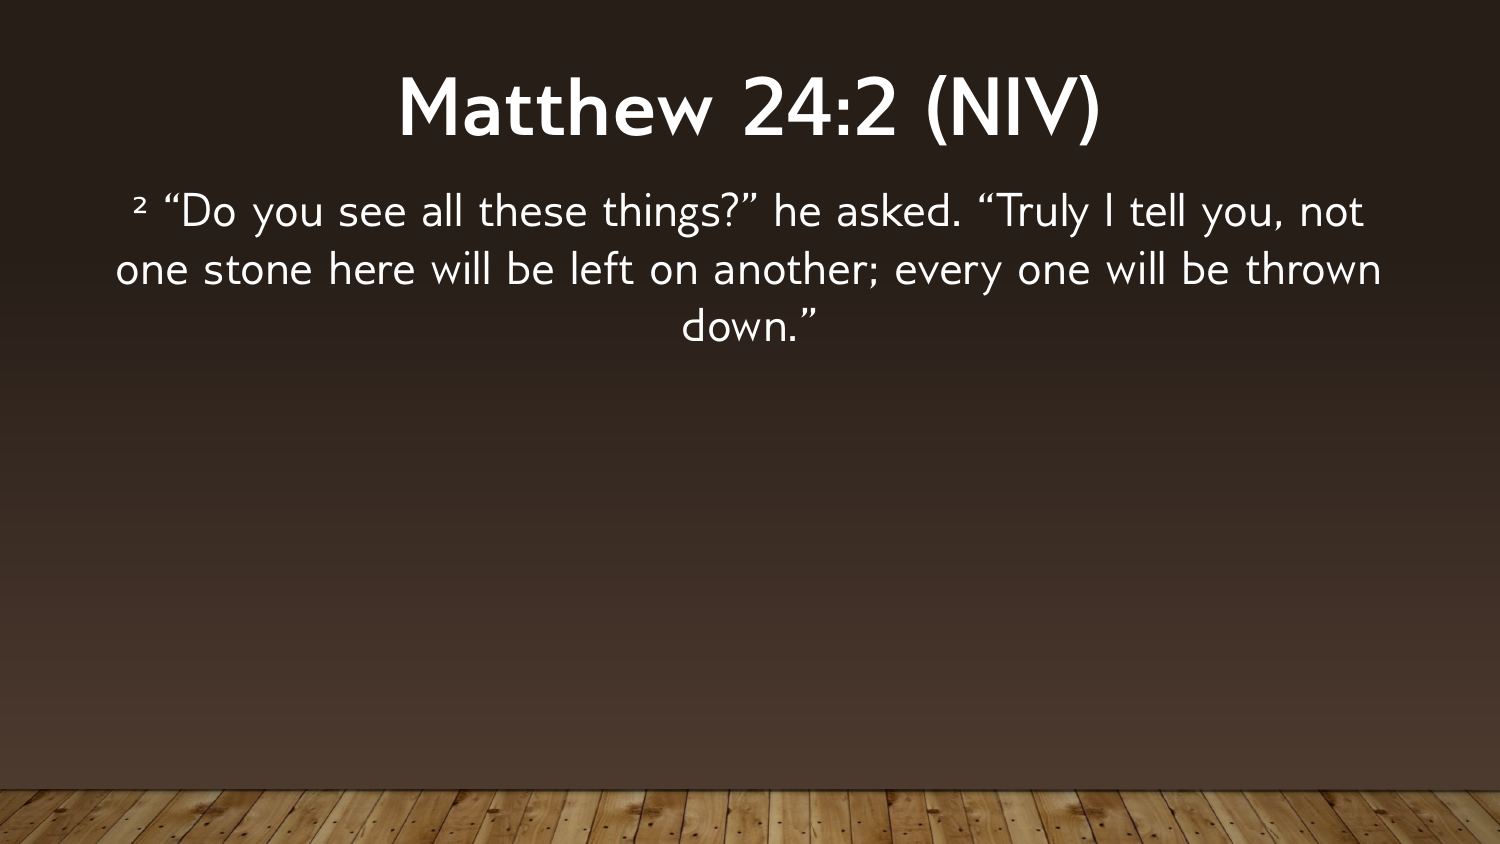

Matthew 24:2 (NIV)
² “Do you see all these things?” he asked. “Truly I tell you, not one stone here will be left on another; every one will be thrown down.”